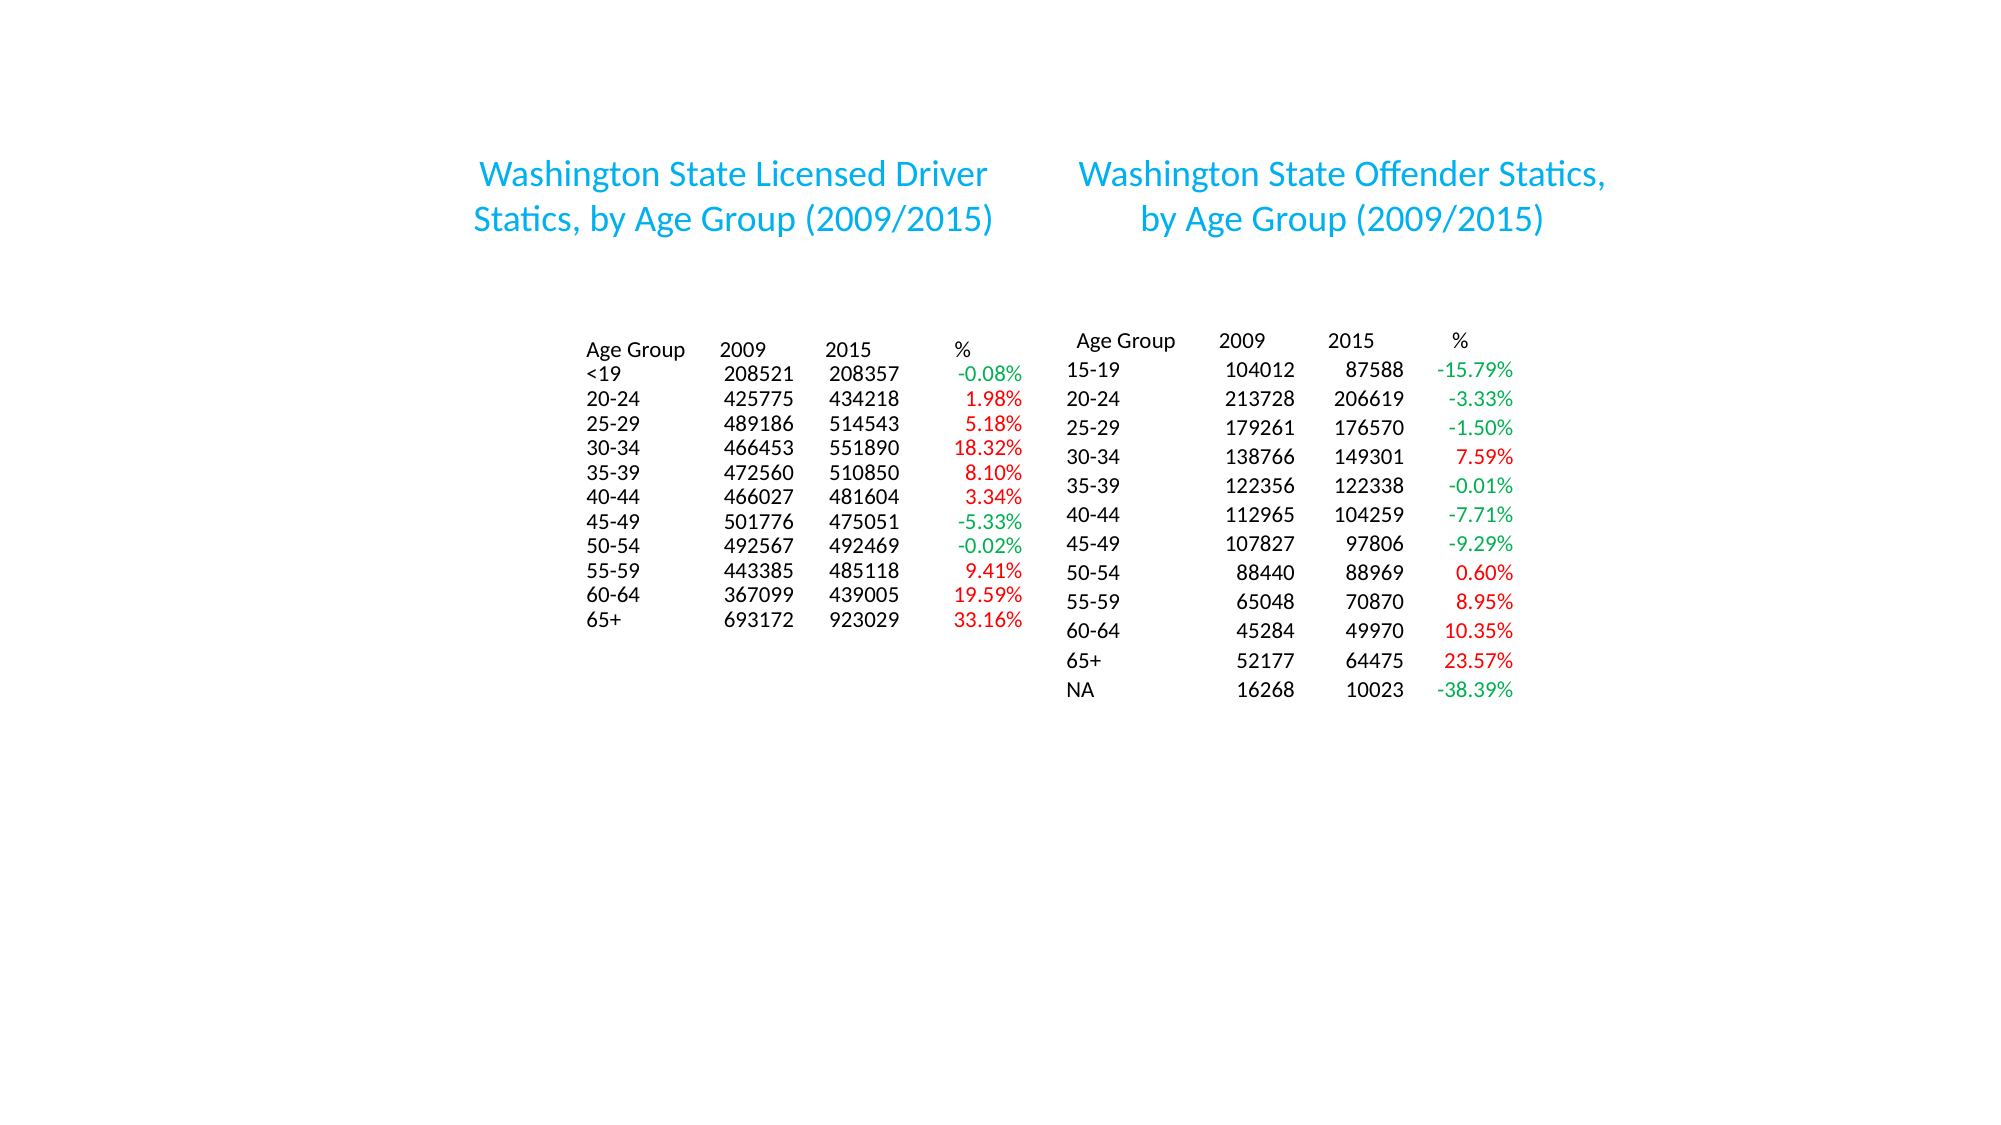

Washington State Offender Statics, by Age Group (2009/2015)
Washington State Licensed Driver Statics, by Age Group (2009/2015)
| Age Group | 2009 | 2015 | % |
| --- | --- | --- | --- |
| <19 | 208521 | 208357 | -0.08% |
| 20-24 | 425775 | 434218 | 1.98% |
| 25-29 | 489186 | 514543 | 5.18% |
| 30-34 | 466453 | 551890 | 18.32% |
| 35-39 | 472560 | 510850 | 8.10% |
| 40-44 | 466027 | 481604 | 3.34% |
| 45-49 | 501776 | 475051 | -5.33% |
| 50-54 | 492567 | 492469 | -0.02% |
| 55-59 | 443385 | 485118 | 9.41% |
| 60-64 | 367099 | 439005 | 19.59% |
| 65+ | 693172 | 923029 | 33.16% |
| Age Group | 2009 | 2015 | % |
| --- | --- | --- | --- |
| 15-19 | 104012 | 87588 | -15.79% |
| 20-24 | 213728 | 206619 | -3.33% |
| 25-29 | 179261 | 176570 | -1.50% |
| 30-34 | 138766 | 149301 | 7.59% |
| 35-39 | 122356 | 122338 | -0.01% |
| 40-44 | 112965 | 104259 | -7.71% |
| 45-49 | 107827 | 97806 | -9.29% |
| 50-54 | 88440 | 88969 | 0.60% |
| 55-59 | 65048 | 70870 | 8.95% |
| 60-64 | 45284 | 49970 | 10.35% |
| 65+ | 52177 | 64475 | 23.57% |
| NA | 16268 | 10023 | -38.39% |